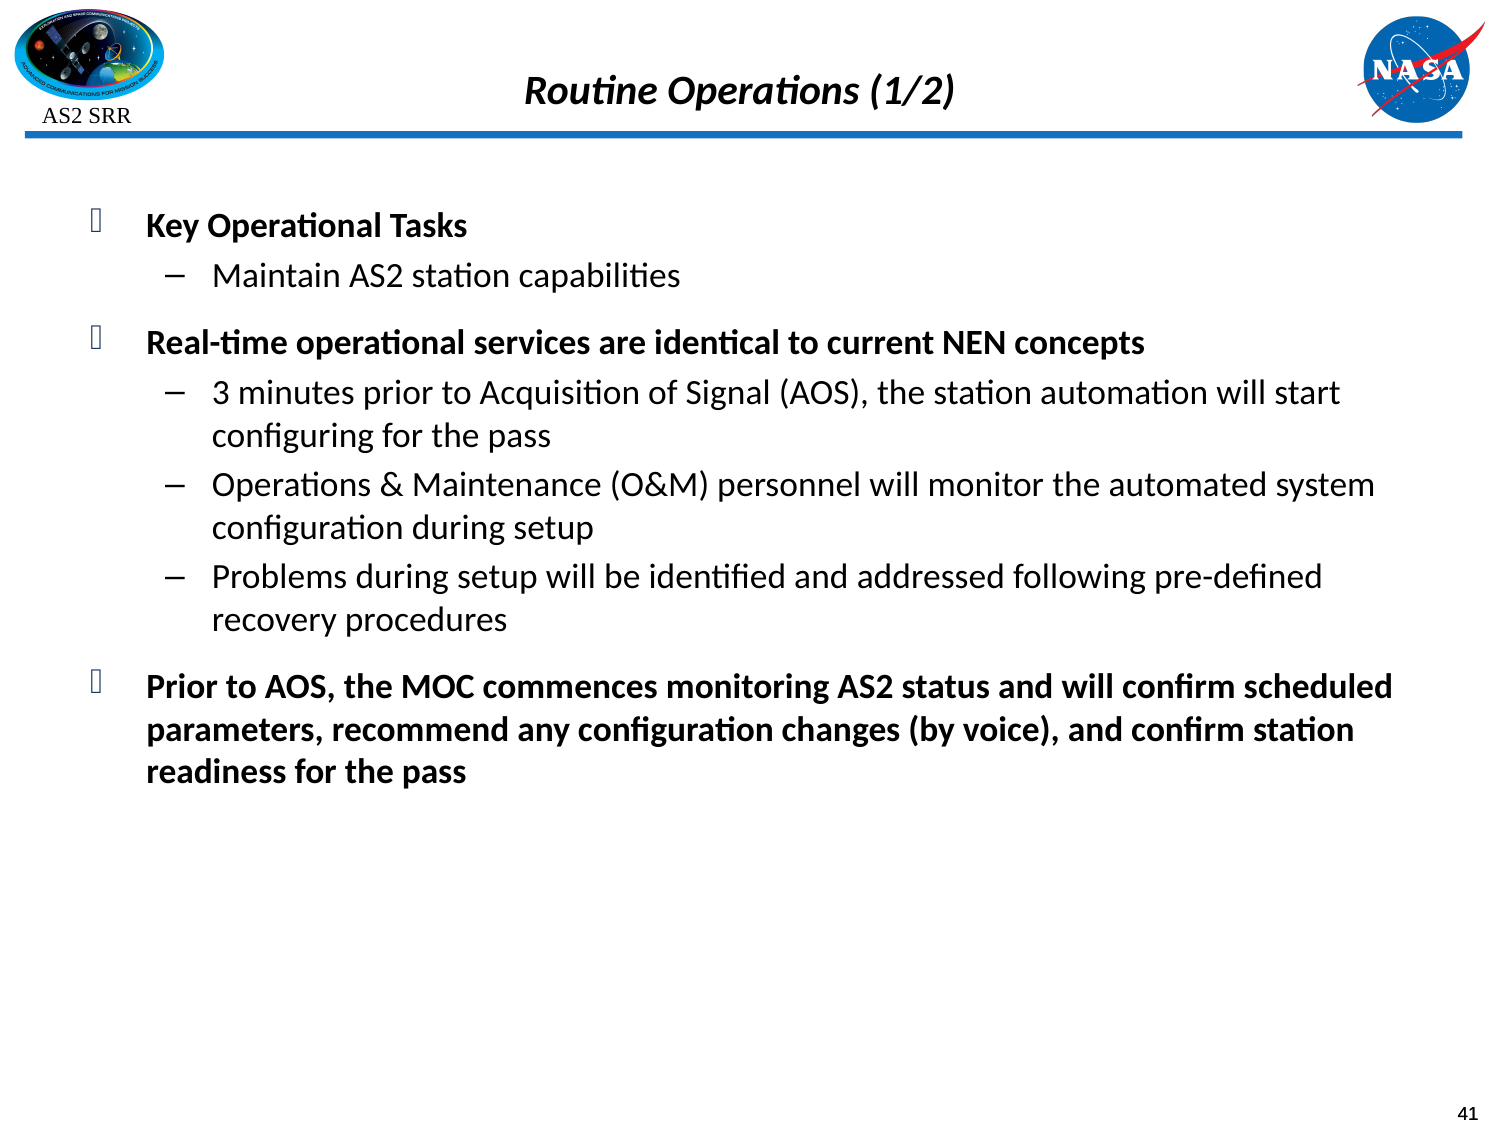

# Routine Operations (1/2)
Key Operational Tasks
Maintain AS2 station capabilities
Real-time operational services are identical to current NEN concepts
3 minutes prior to Acquisition of Signal (AOS), the station automation will start configuring for the pass
Operations & Maintenance (O&M) personnel will monitor the automated system configuration during setup
Problems during setup will be identified and addressed following pre-defined recovery procedures
Prior to AOS, the MOC commences monitoring AS2 status and will confirm scheduled parameters, recommend any configuration changes (by voice), and confirm station readiness for the pass